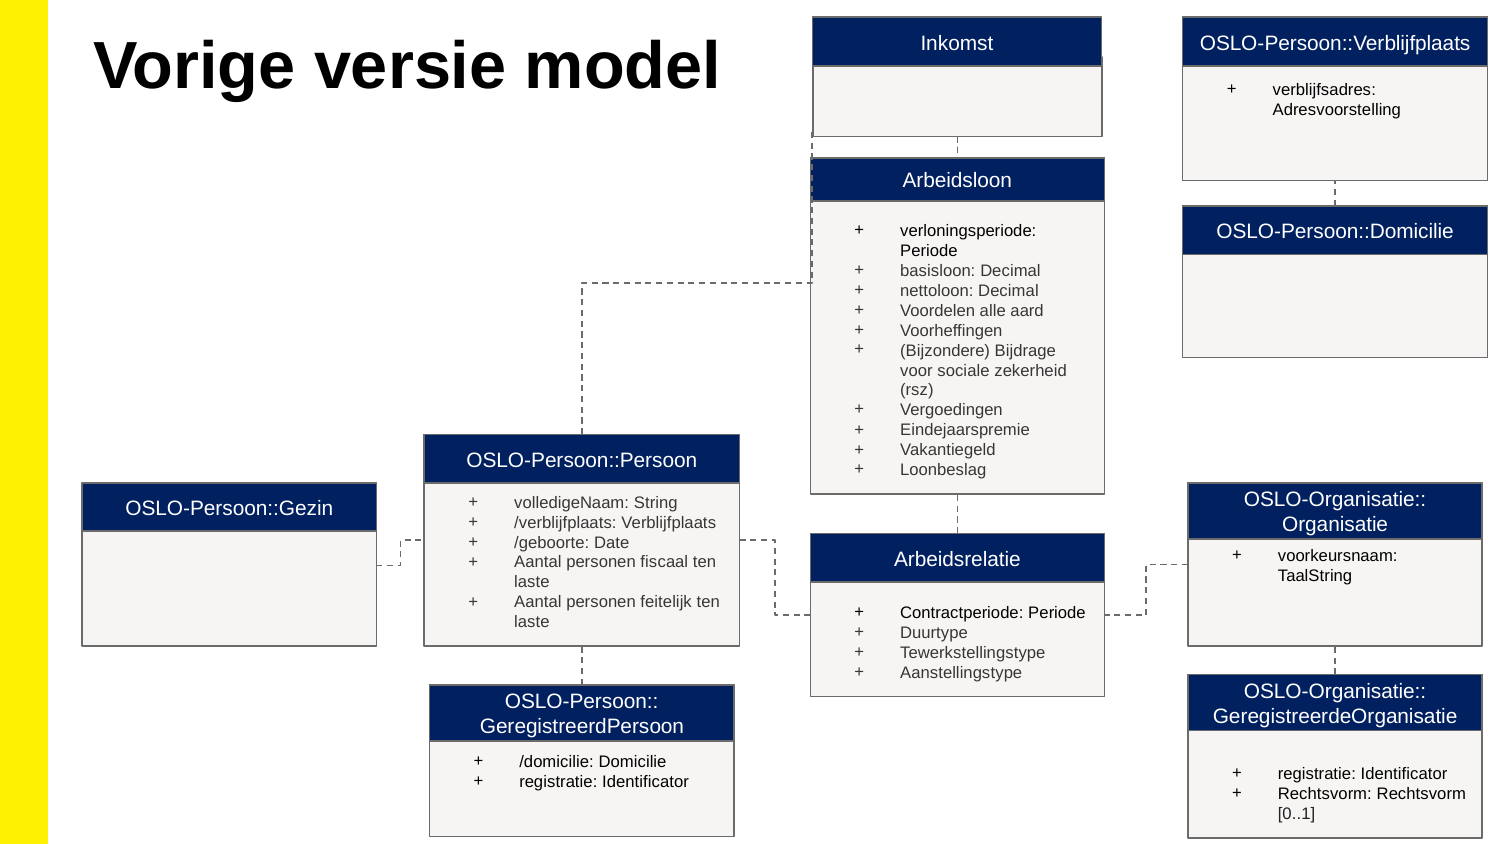

Vorige versie model
verblijfsadres: Adresvoorstelling
OSLO-Persoon::Verblijfplaats
Inkomst

Arbeidsloon
verloningsperiode: Periode
basisloon: Decimal
nettoloon: Decimal
Voordelen alle aard
Voorheffingen
(Bijzondere) Bijdrage voor sociale zekerheid (rsz)
Vergoedingen
Eindejaarspremie
Vakantiegeld
Loonbeslag
OSLO-Persoon::Domicilie

OSLO-Persoon::Persoon
volledigeNaam: String
/verblijfplaats: Verblijfplaats
/geboorte: Date
Aantal personen fiscaal ten laste
Aantal personen feitelijk ten laste
OSLO-Persoon::Gezin

voorkeursnaam: TaalString
OSLO-Organisatie::
Organisatie
Contractperiode: Periode
Duurtype
Tewerkstellingstype
Aanstellingstype
Arbeidsrelatie
registratie: Identificator
Rechtsvorm: Rechtsvorm [0..1]
OSLO-Organisatie::
GeregistreerdeOrganisatie

/domicilie: Domicilie
registratie: Identificator
OSLO-Persoon::
GeregistreerdPersoon